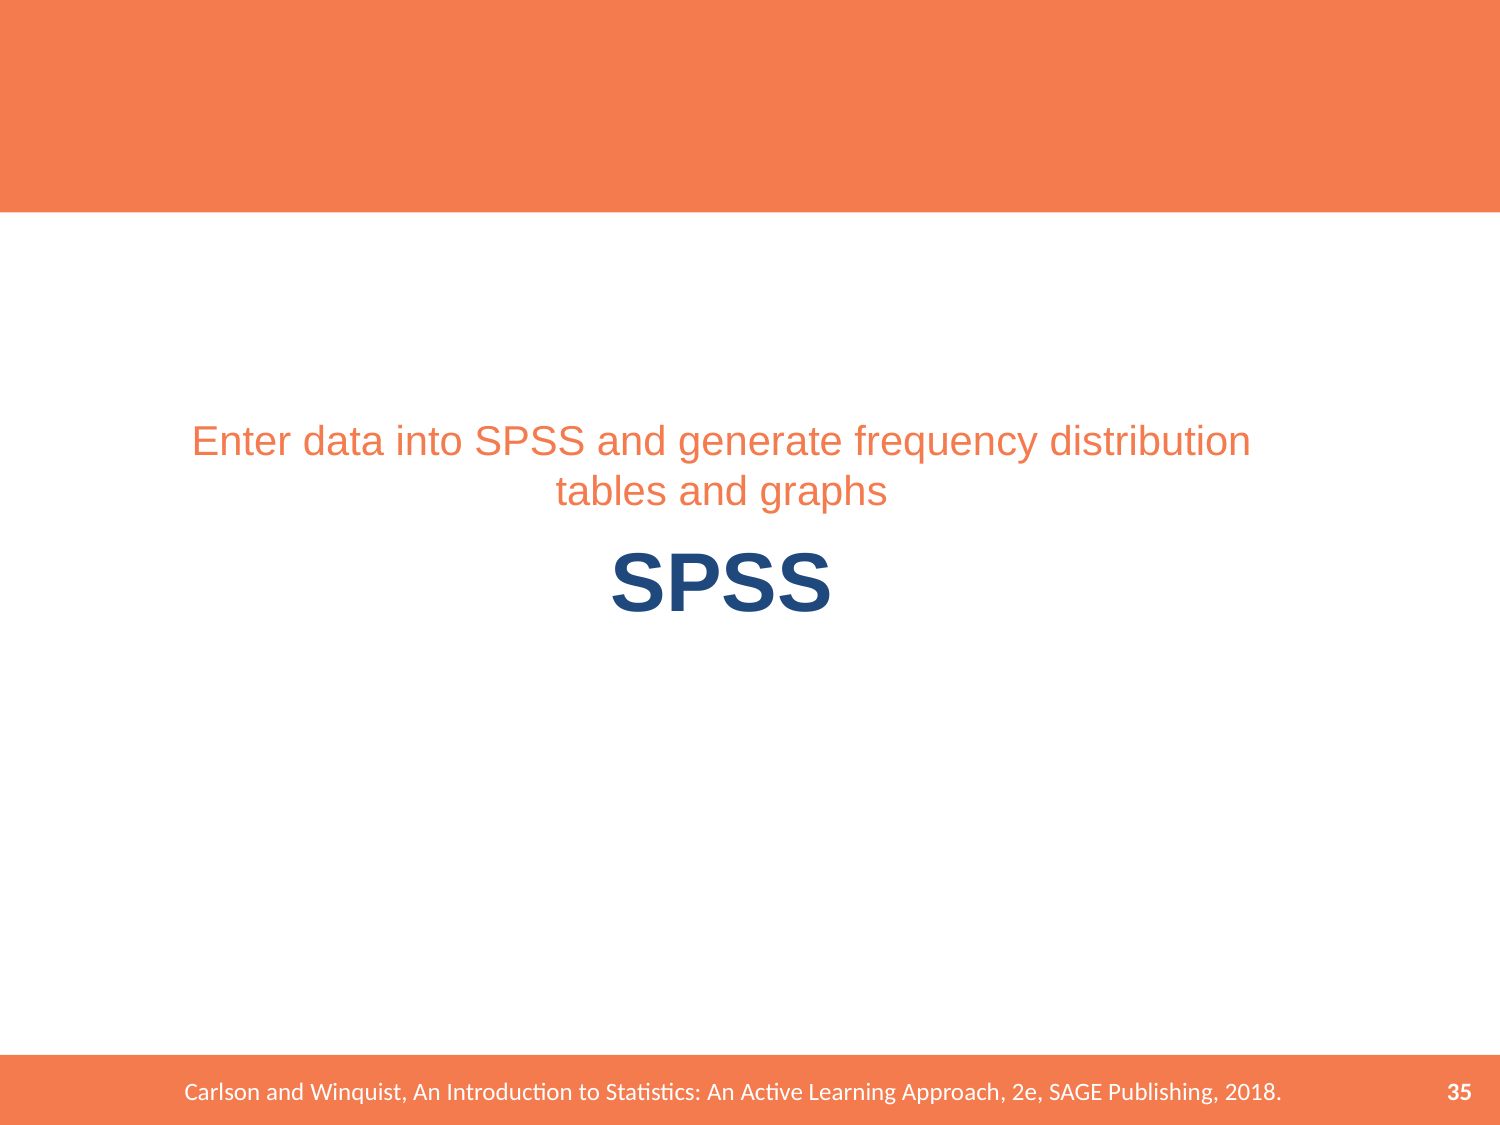

Enter data into SPSS and generate frequency distribution tables and graphs
# SPSS
35
Carlson and Winquist, An Introduction to Statistics: An Active Learning Approach, 2e, SAGE Publishing, 2018.